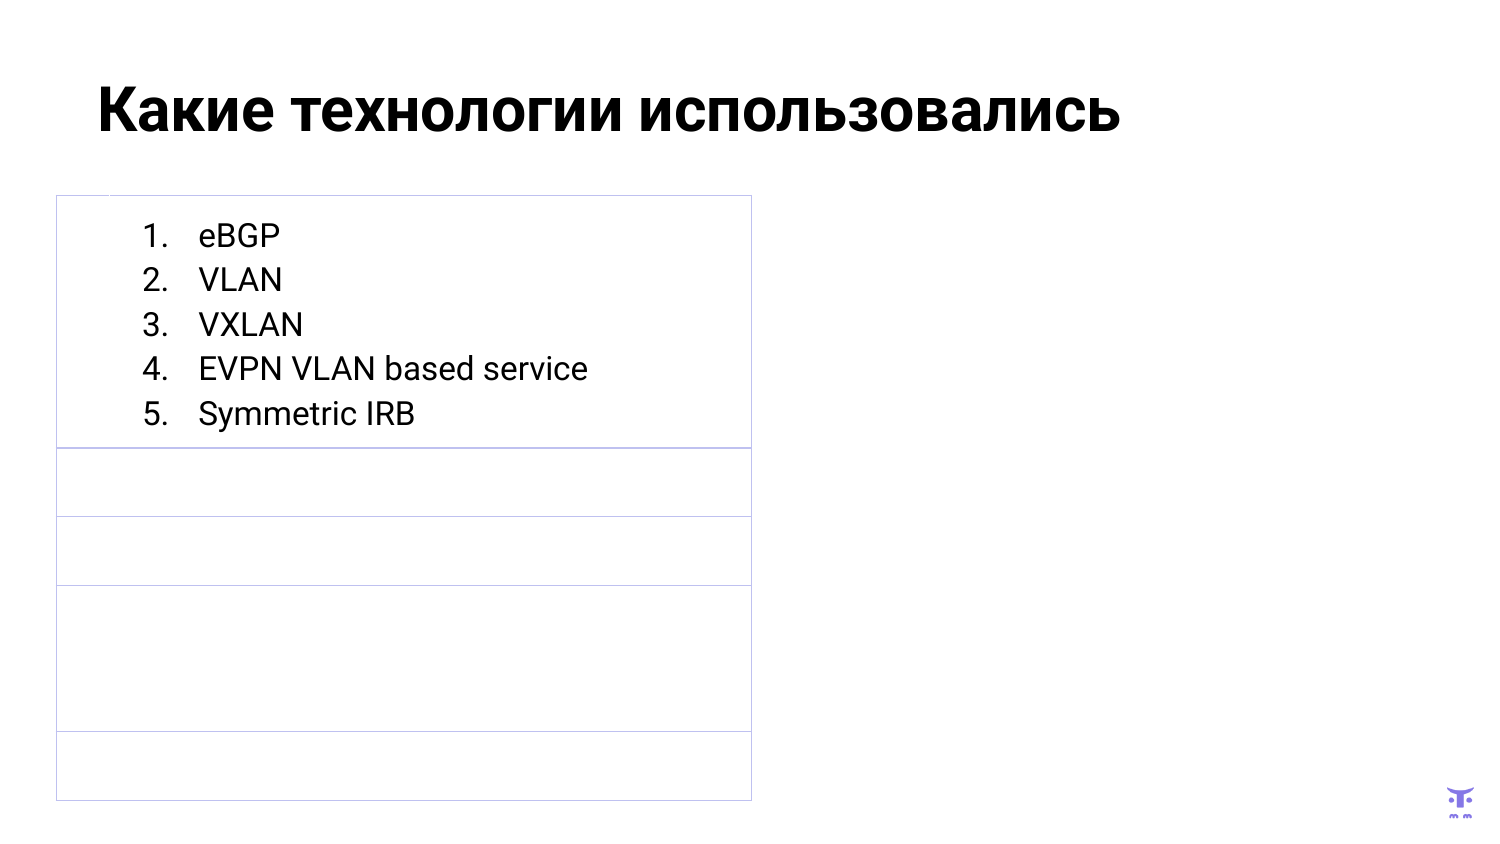

# Какие технологии использовались

|  | eBGP VLAN VXLAN EVPN VLAN based service Symmetric IRB |
| --- | --- |
|  |  |
|  |  |
|  |  |
|  |  |